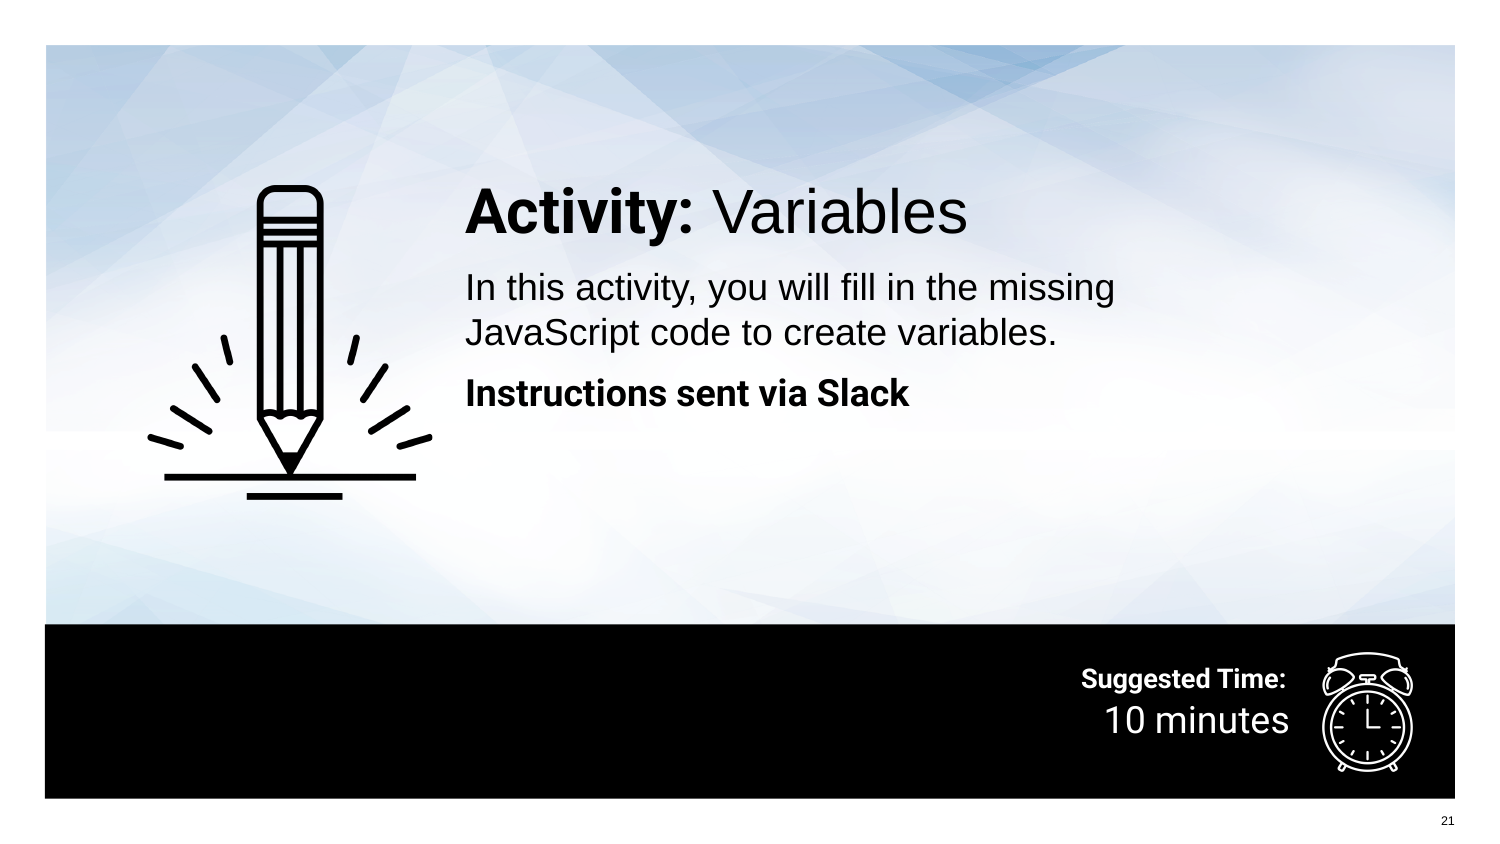

Activity: Variables
In this activity, you will fill in the missing
JavaScript code to create variables.
Instructions sent via Slack

# 10 minutes

21